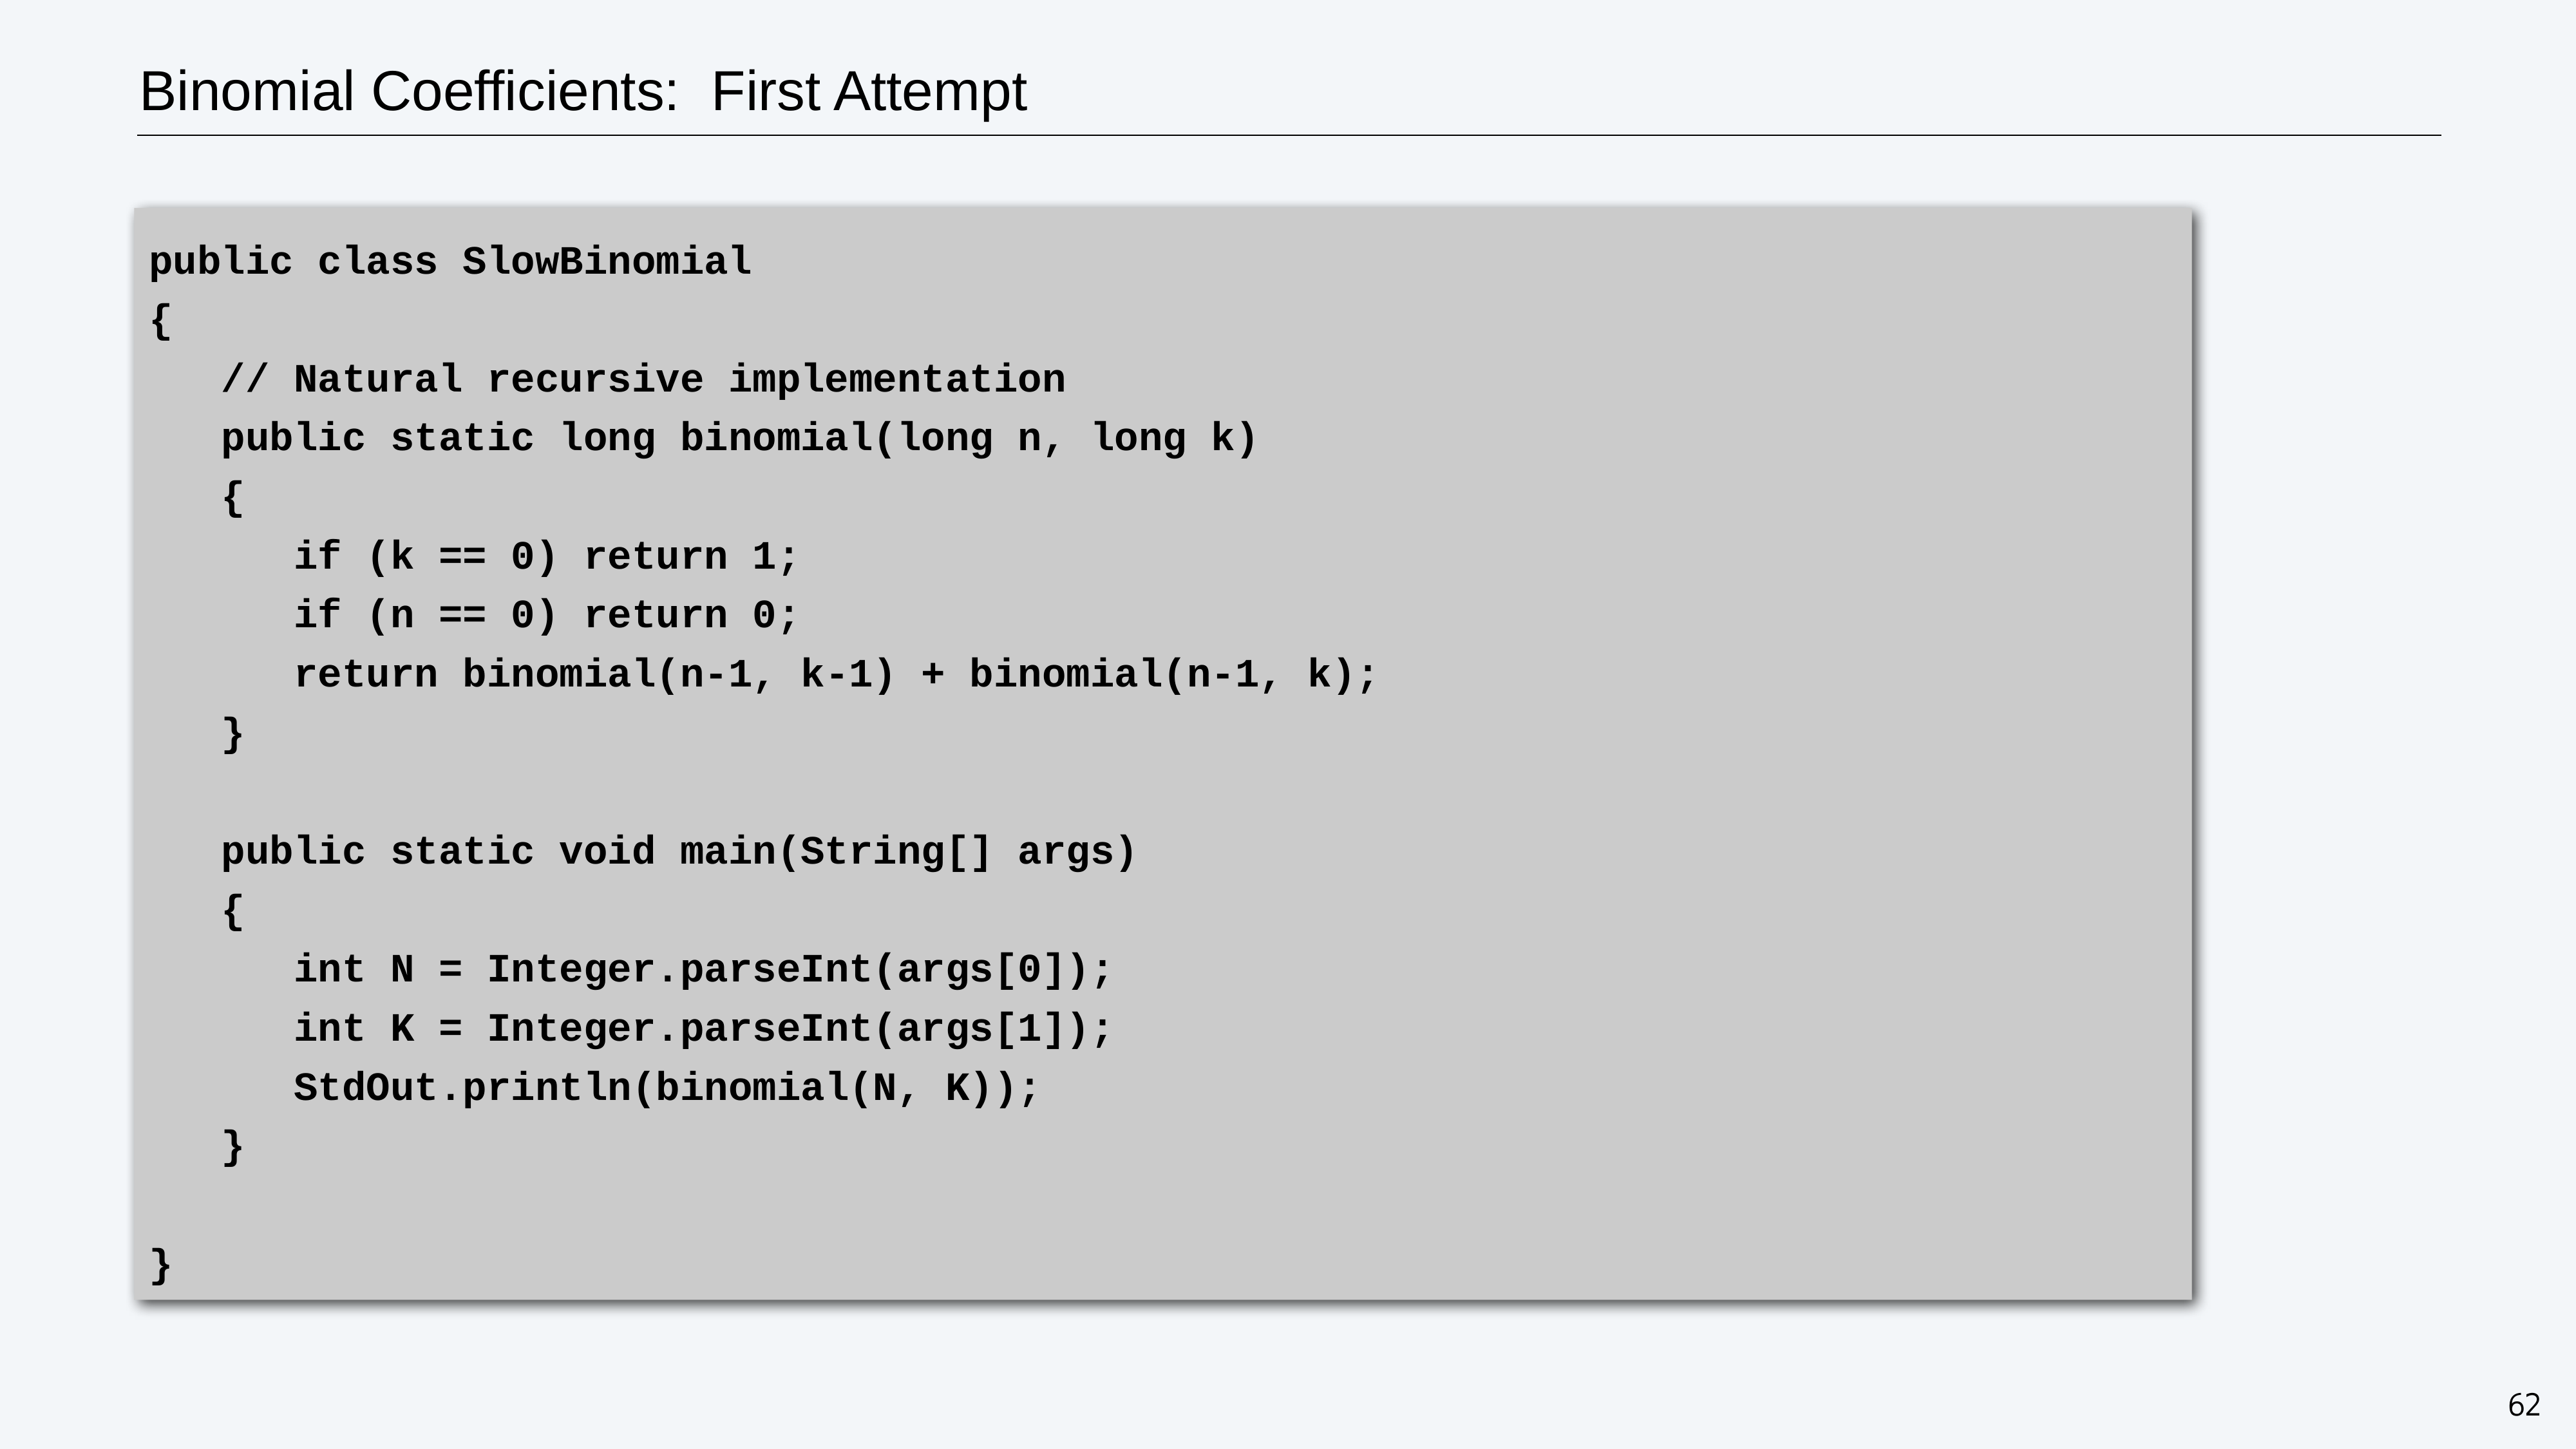

# Binomial Coefficients:  First Attempt
public class SlowBinomial
{
   // Natural recursive implementation
   public static long binomial(long n, long k)
   {
      if (k == 0) return 1;
      if (n == 0) return 0;
      return binomial(n-1, k-1) + binomial(n-1, k);
   }

   public static void main(String[] args)
   {
      int N = Integer.parseInt(args[0]);
      int K = Integer.parseInt(args[1]);
      StdOut.println(binomial(N, K));
   }

}
62